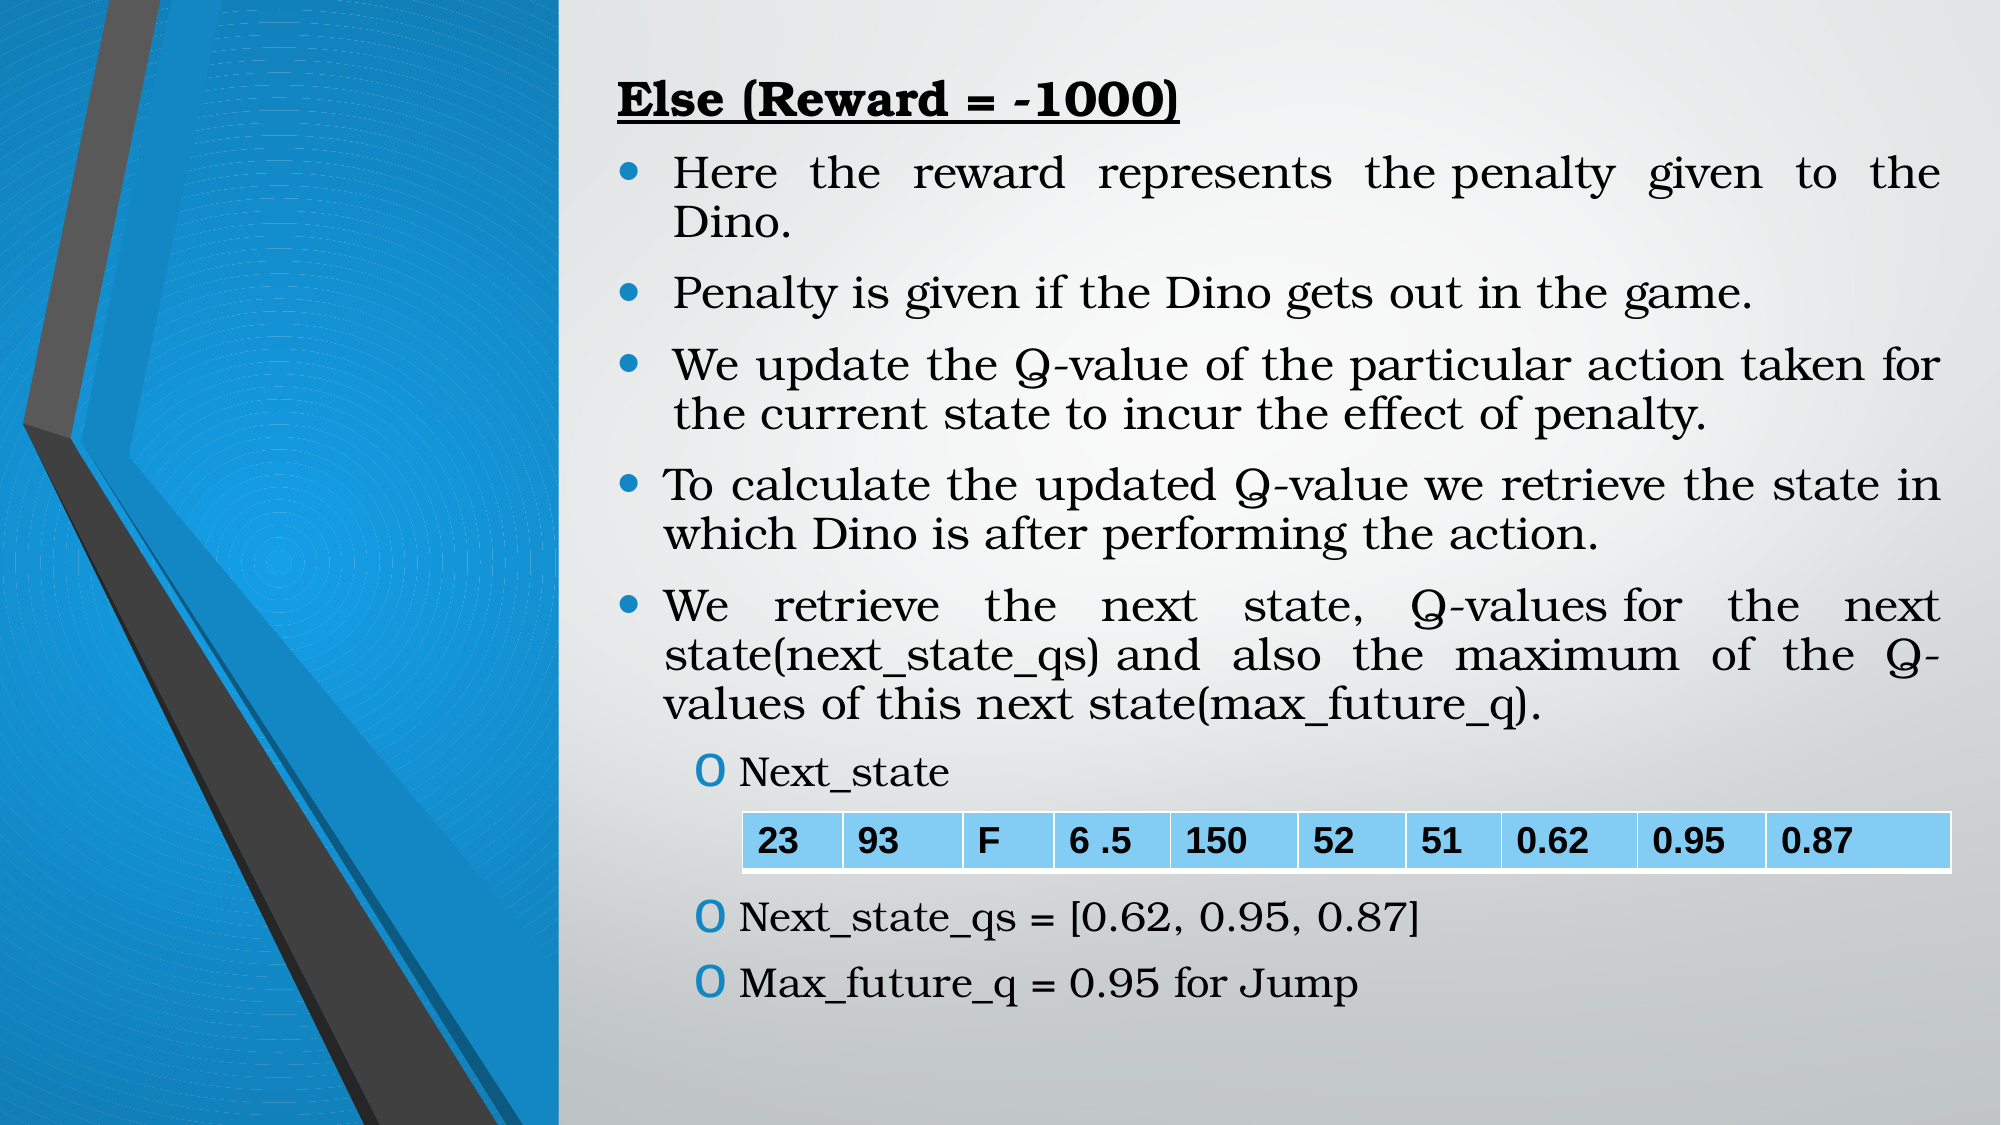

Else (Reward = -1000)
Here the reward represents the penalty given to the Dino.
Penalty is given if the Dino gets out in the game.
We update the Q-value of the particular action taken for the current state to incur the effect of penalty.
To calculate the updated Q-value we retrieve the state in which Dino is after performing the action.
We retrieve the next state, Q-values for the next state(next_state_qs) and also the maximum of the Q-values of this next state(max_future_q).
Next_state

Next_state_qs = [0.62, 0.95, 0.87]
Max_future_q = 0.95 for Jump

| 23 | 93 | F | 6 .5 | 150 | 52 | 51 | 0.62 | 0.95 | 0.87 |
| --- | --- | --- | --- | --- | --- | --- | --- | --- | --- |